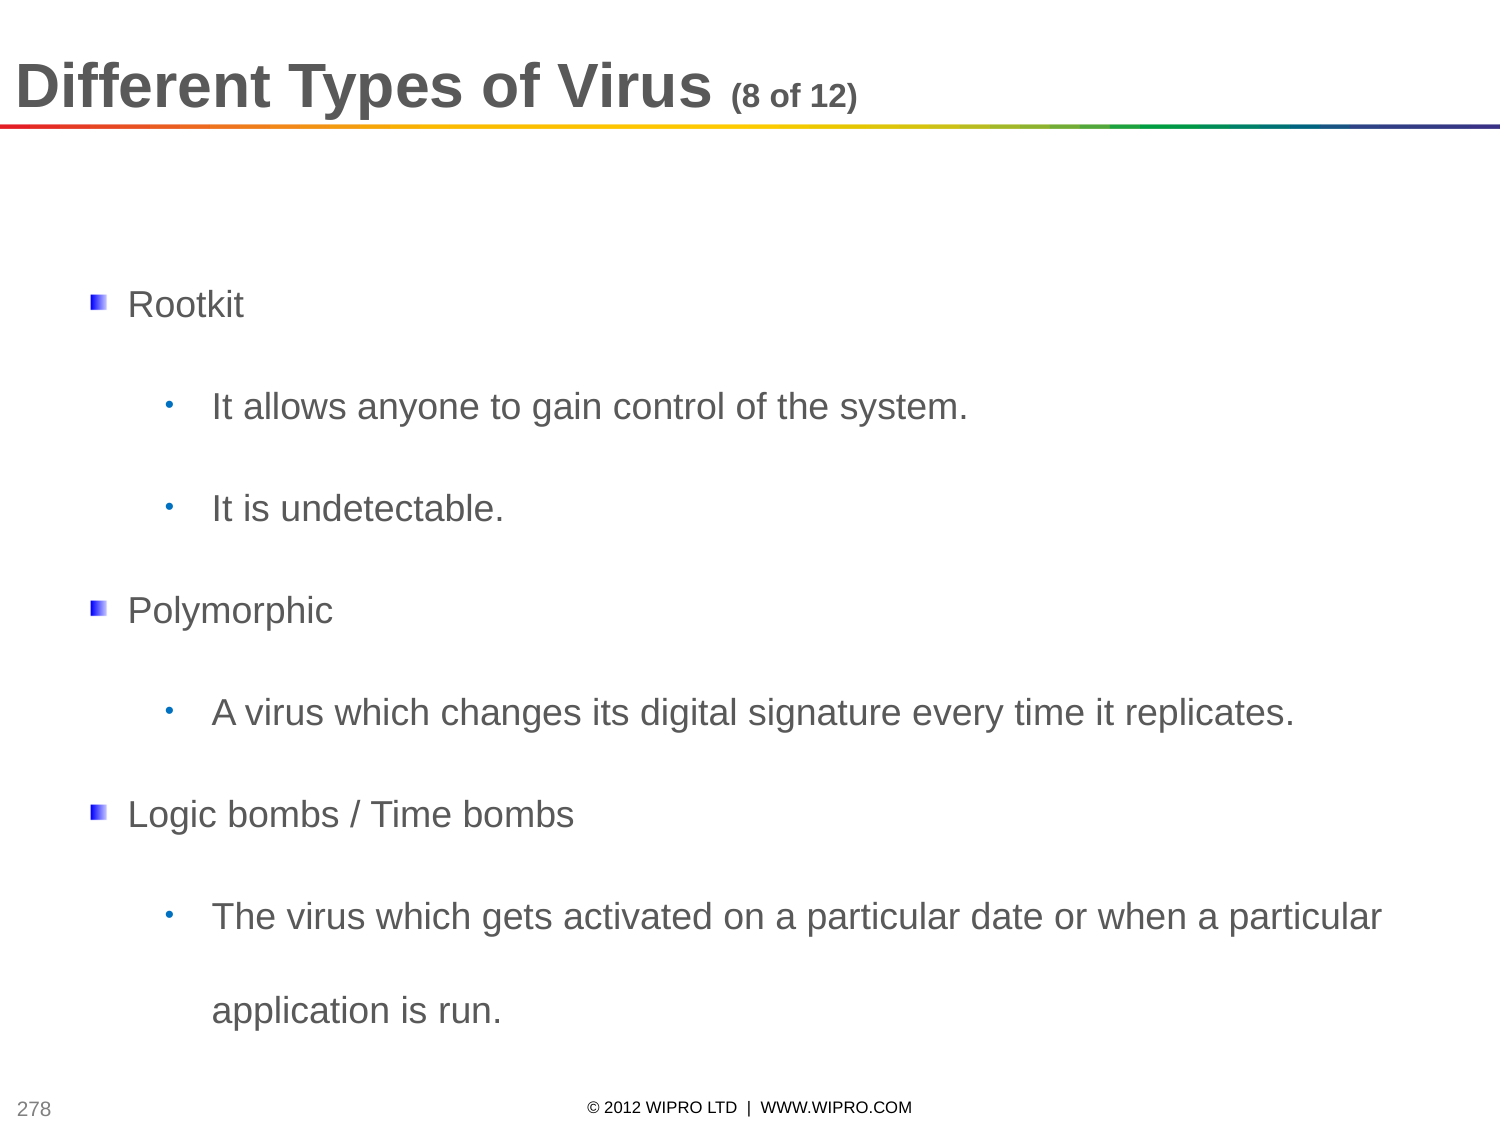

Different Types of Virus (8 of 12)
Rootkit
It allows anyone to gain control of the system.
It is undetectable.
Polymorphic
A virus which changes its digital signature every time it replicates.
Logic bombs / Time bombs
The virus which gets activated on a particular date or when a particular application is run.